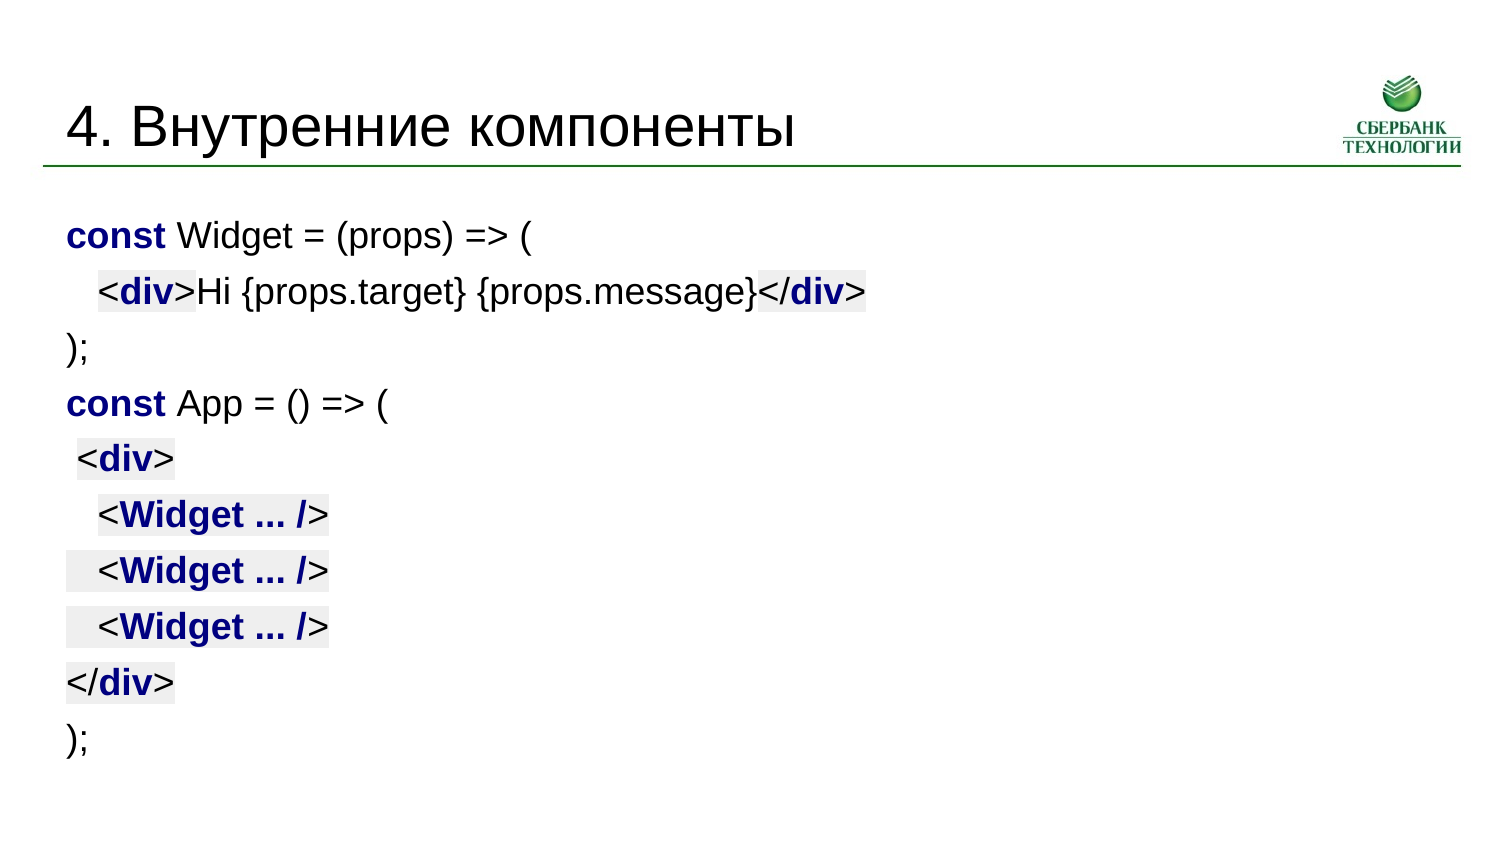

# 4. Внутренние компоненты

const Widget = (props) => (
   <div>Hi {props.target} {props.message}</div>
);
const App = () => (
 <div>
   <Widget ... />
   <Widget ... />
   <Widget ... />
</div>
);